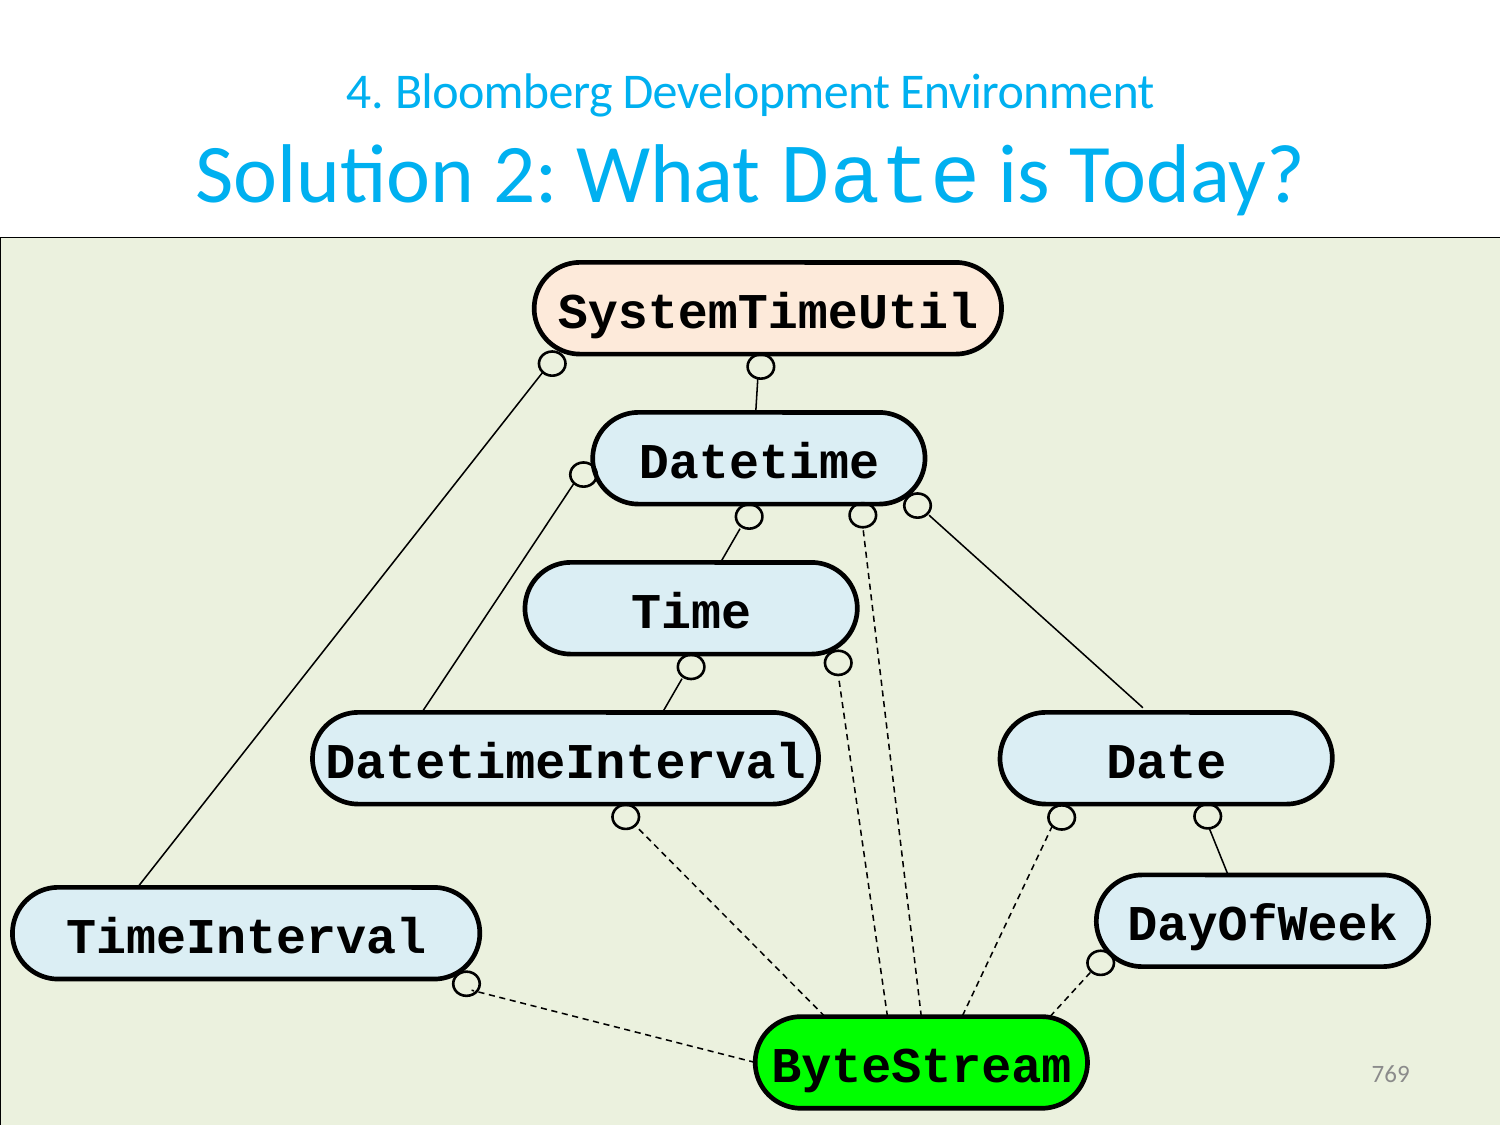

# 4. Bloomberg Development Environment Solution 2: What Date is Today?

SystemTimeUtil

Datetime

Time

DatetimeInterval
Date

DayOfWeek
TimeInterval

ByteStream
769